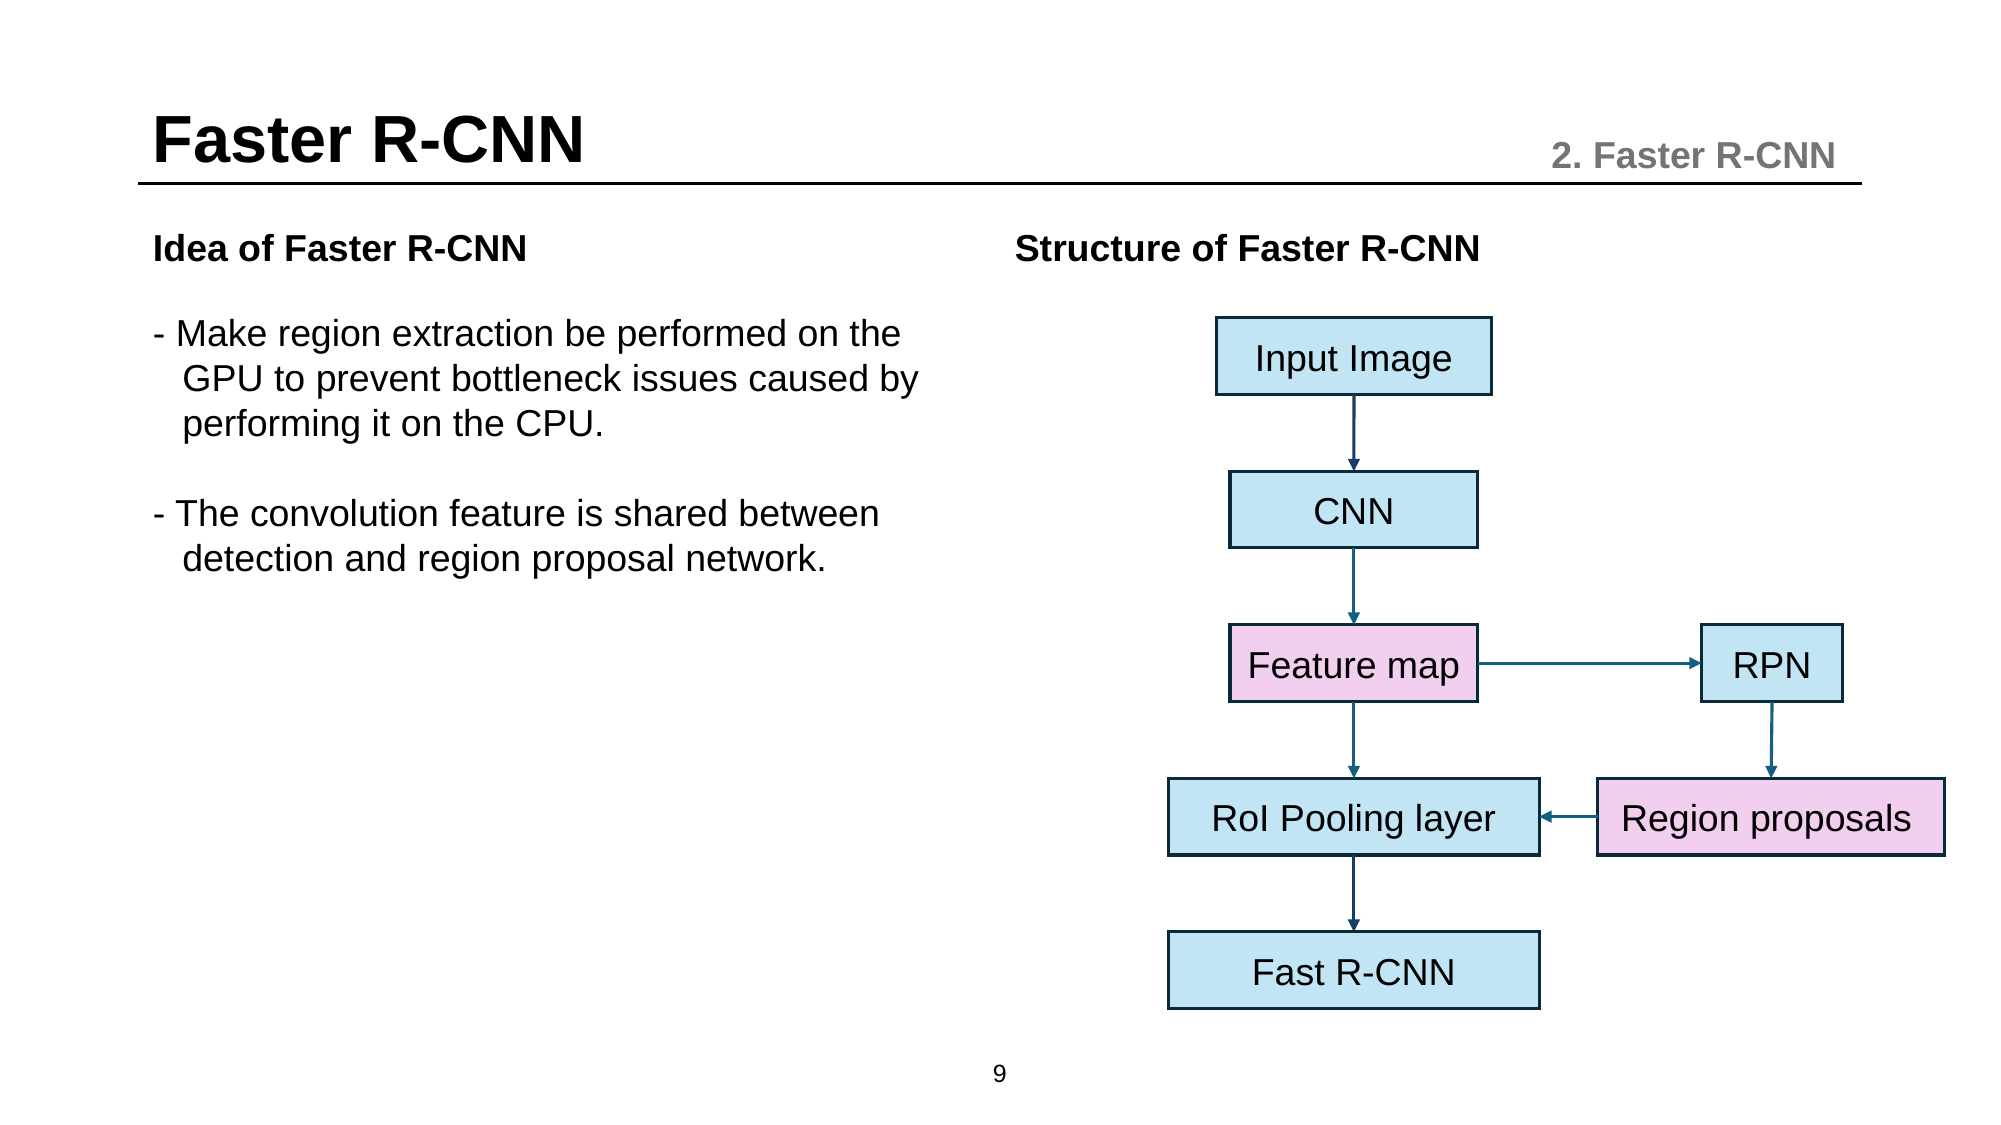

Faster R-CNN
2. Faster R-CNN
Structure of Faster R-CNN
Idea of Faster R-CNN
- Make region extraction be performed on the GPU to prevent bottleneck issues caused by performing it on the CPU.

- The convolution feature is shared between detection and region proposal network.
Input Image
CNN
Feature map
RPN
Region proposals
RoI Pooling layer
Fast R-CNN
9